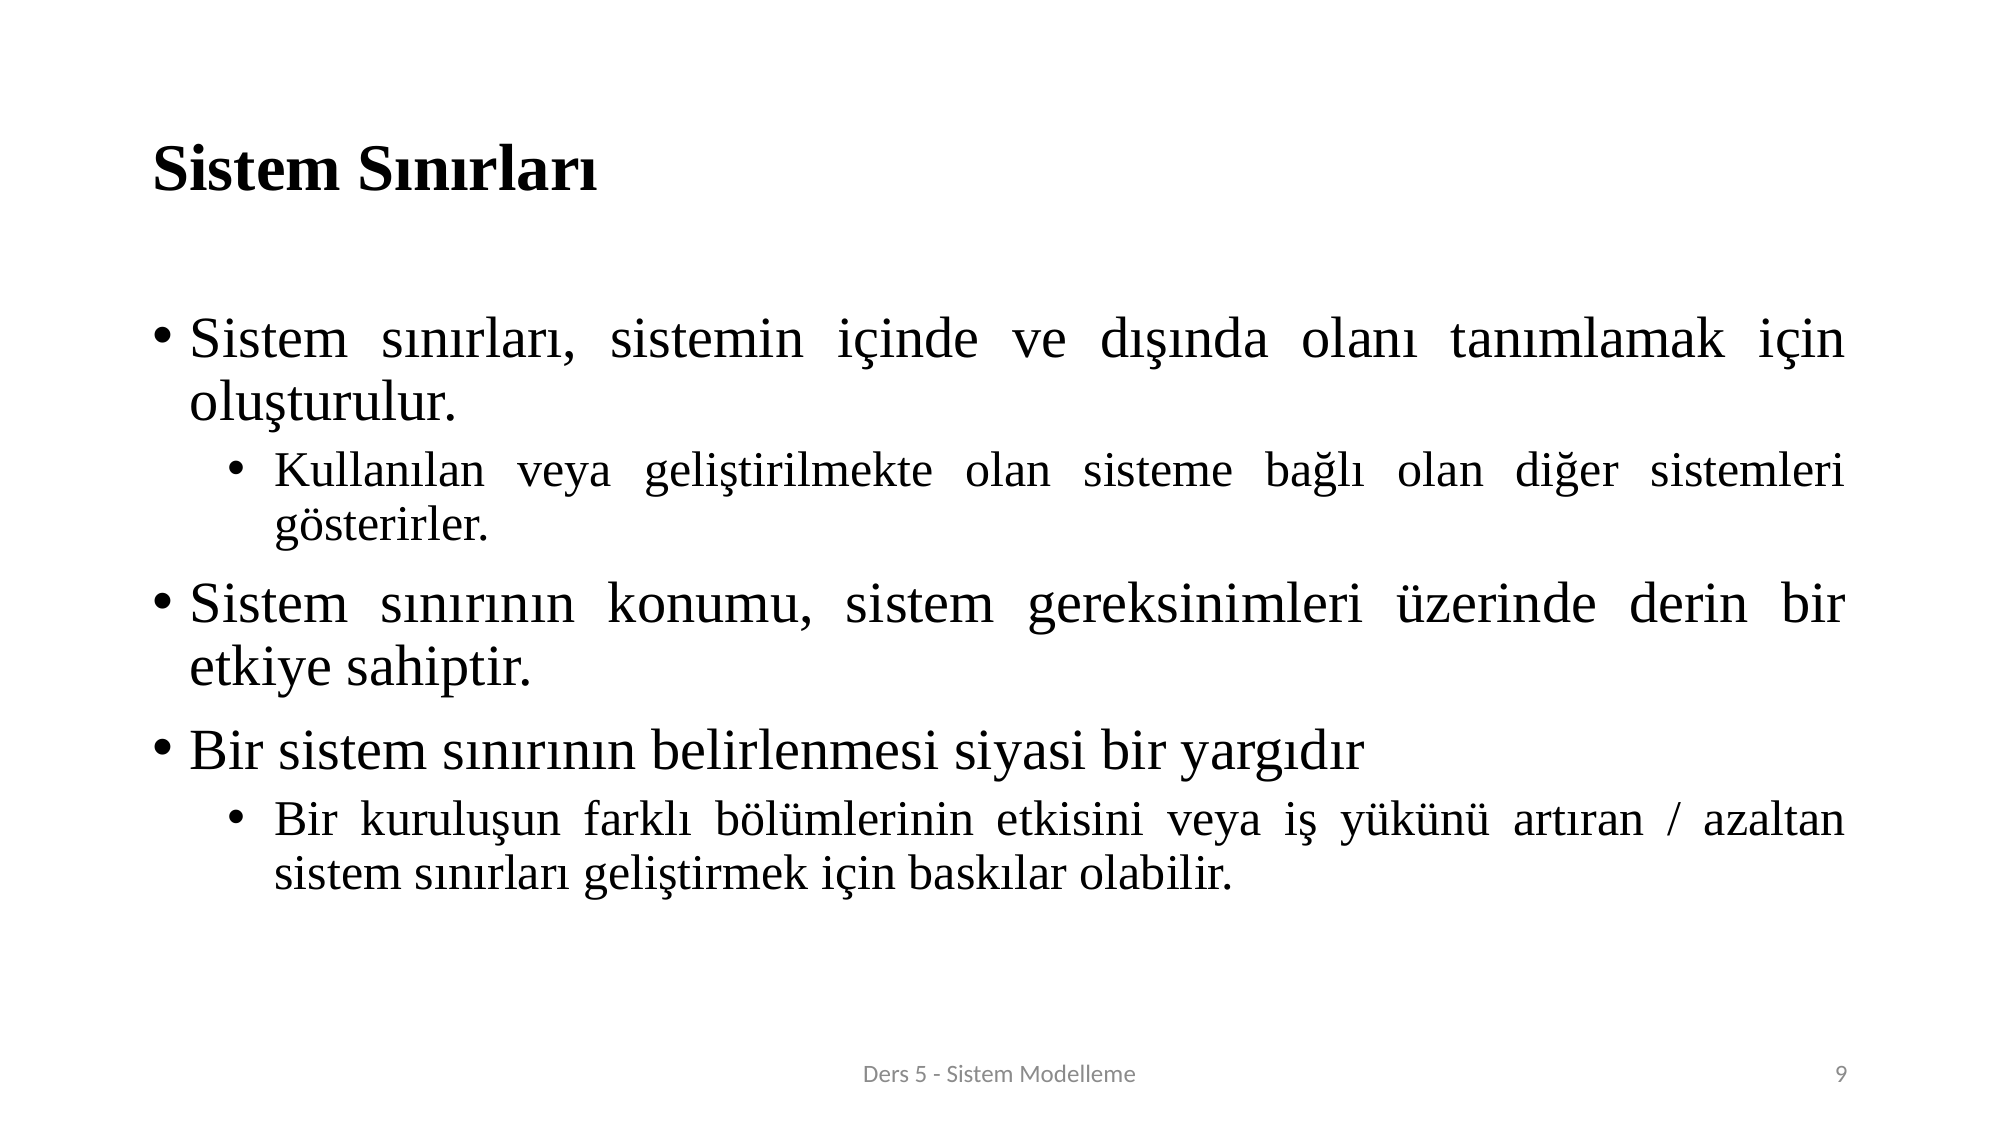

# Sistem Sınırları
Sistem sınırları, sistemin içinde ve dışında olanı tanımlamak için oluşturulur.
Kullanılan veya geliştirilmekte olan sisteme bağlı olan diğer sistemleri gösterirler.
Sistem sınırının konumu, sistem gereksinimleri üzerinde derin bir etkiye sahiptir.
Bir sistem sınırının belirlenmesi siyasi bir yargıdır
Bir kuruluşun farklı bölümlerinin etkisini veya iş yükünü artıran / azaltan sistem sınırları geliştirmek için baskılar olabilir.
Ders 5 - Sistem Modelleme
9